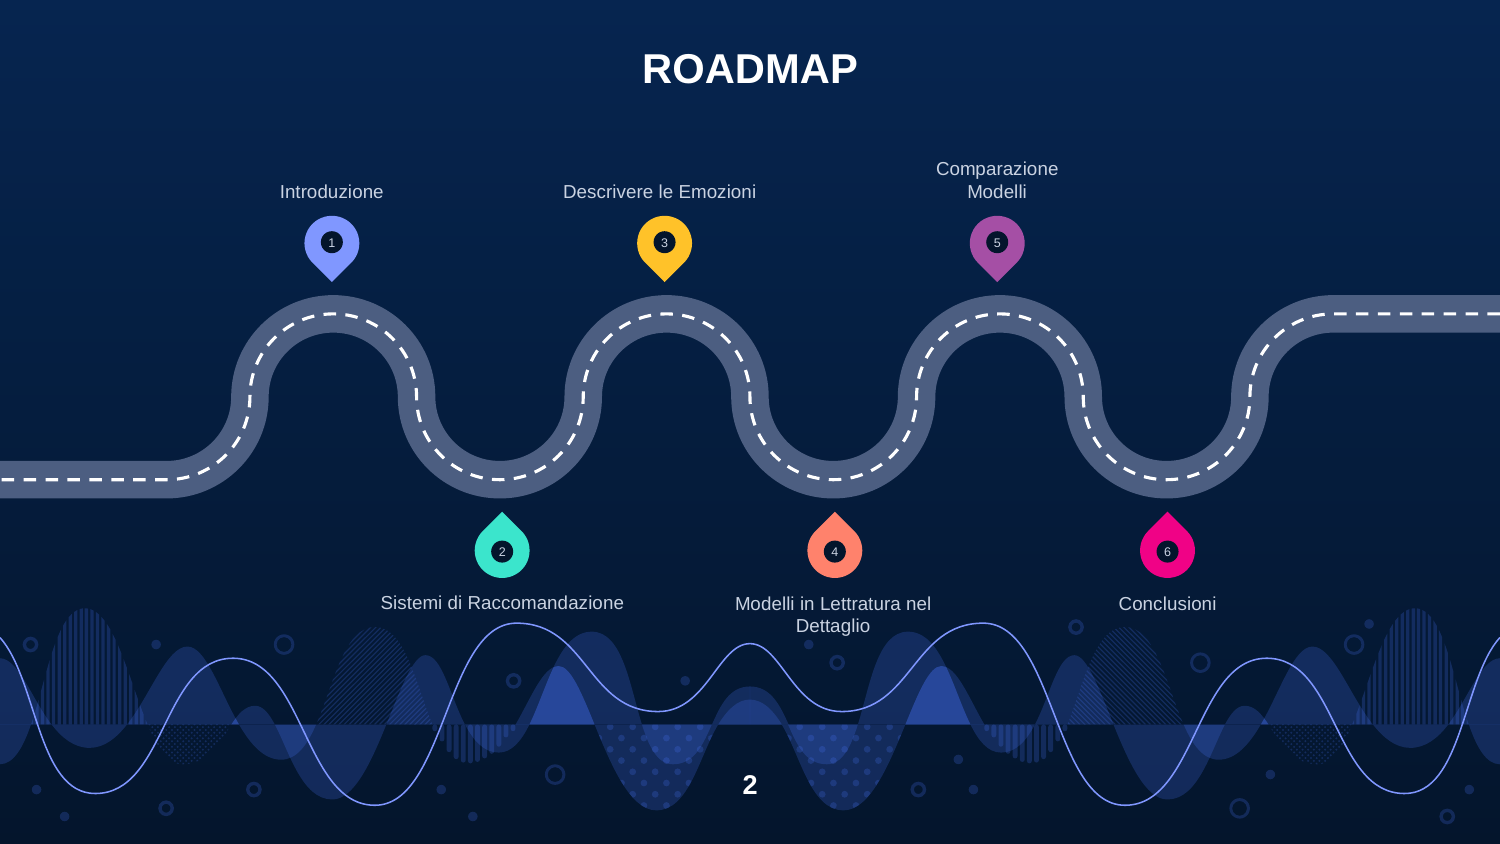

# ROADMAP
Introduzione
Descrivere le Emozioni
Comparazione
Modelli

1

3

5

2

4

6
Sistemi di Raccomandazione
Modelli in Lettratura nel
Dettaglio
Conclusioni
2